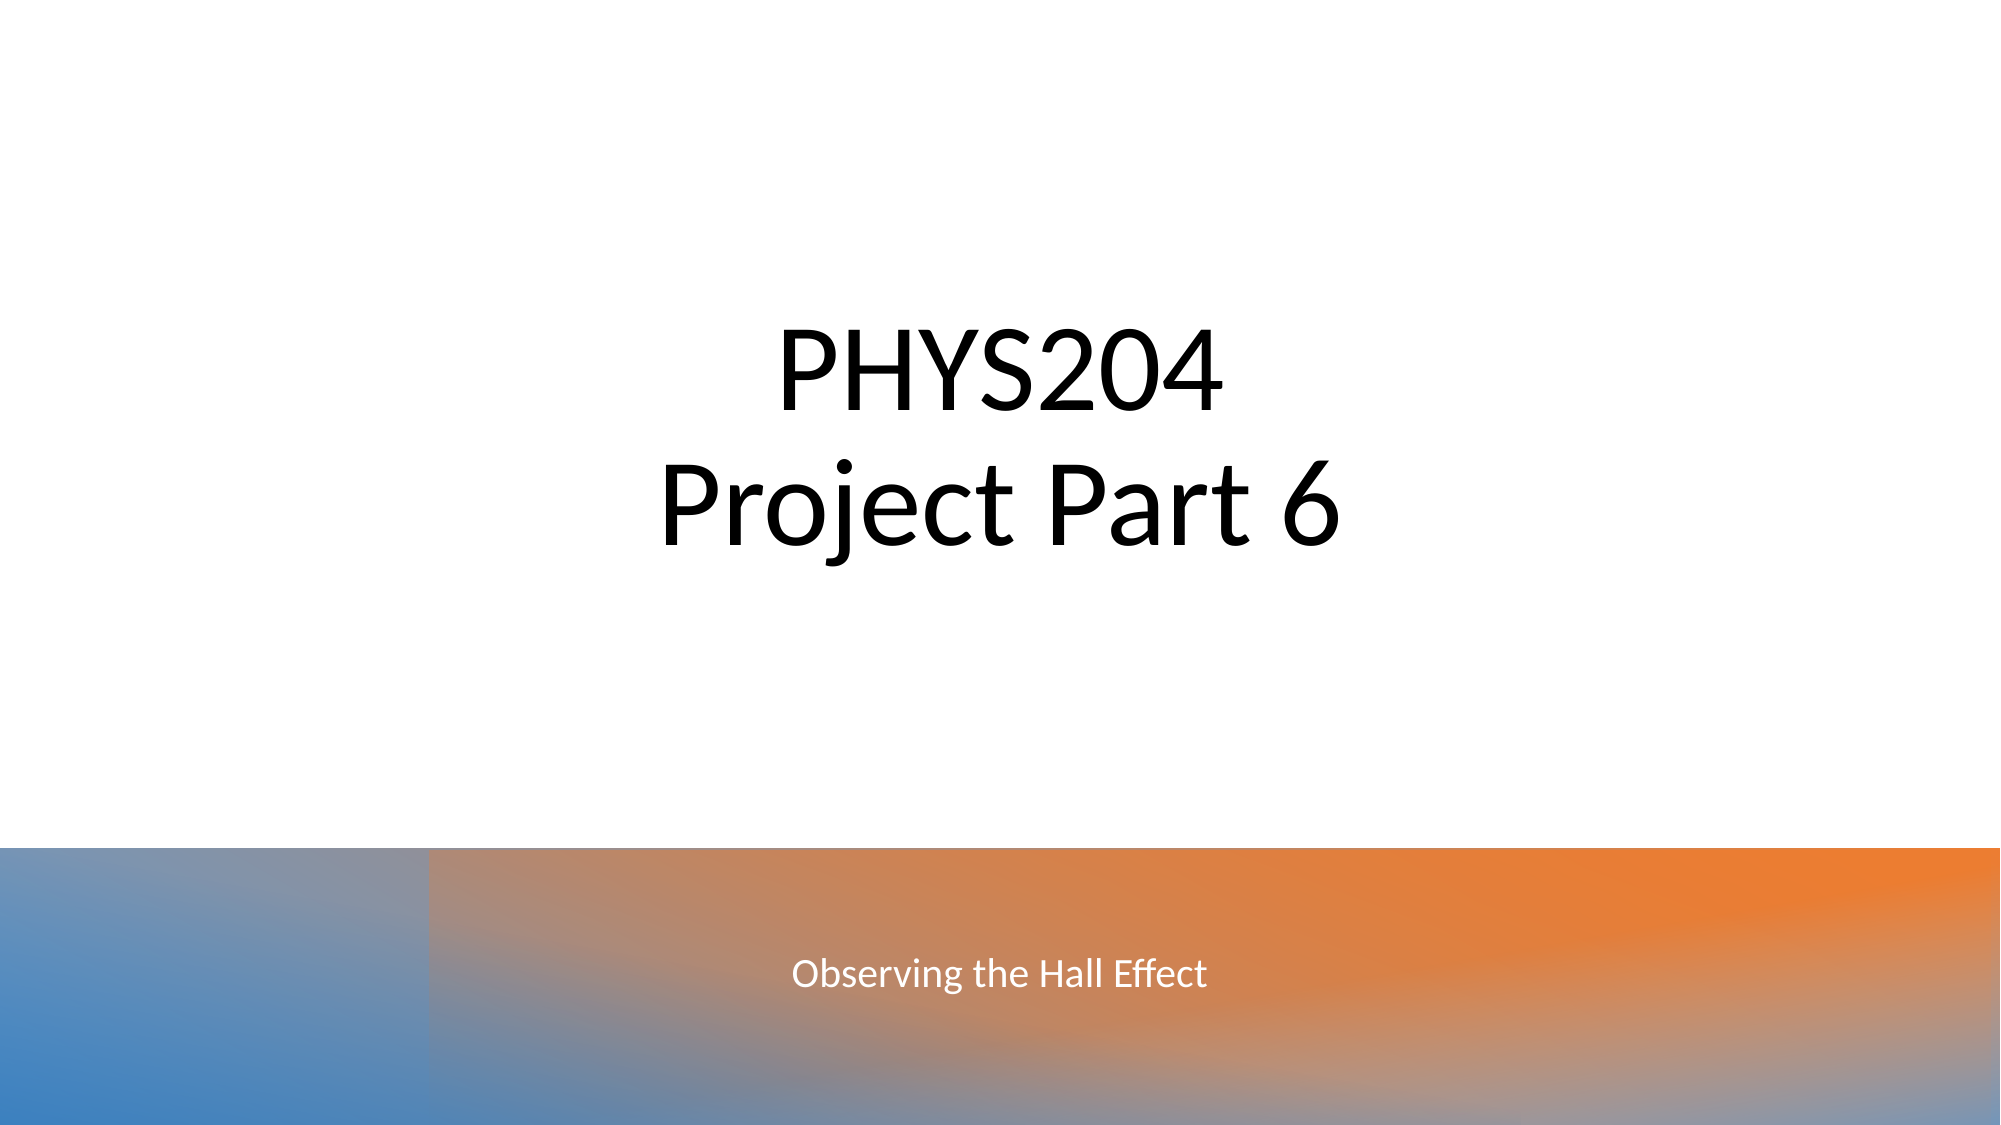

# PHYS204 Project Part 6

Observing the Hall Effect